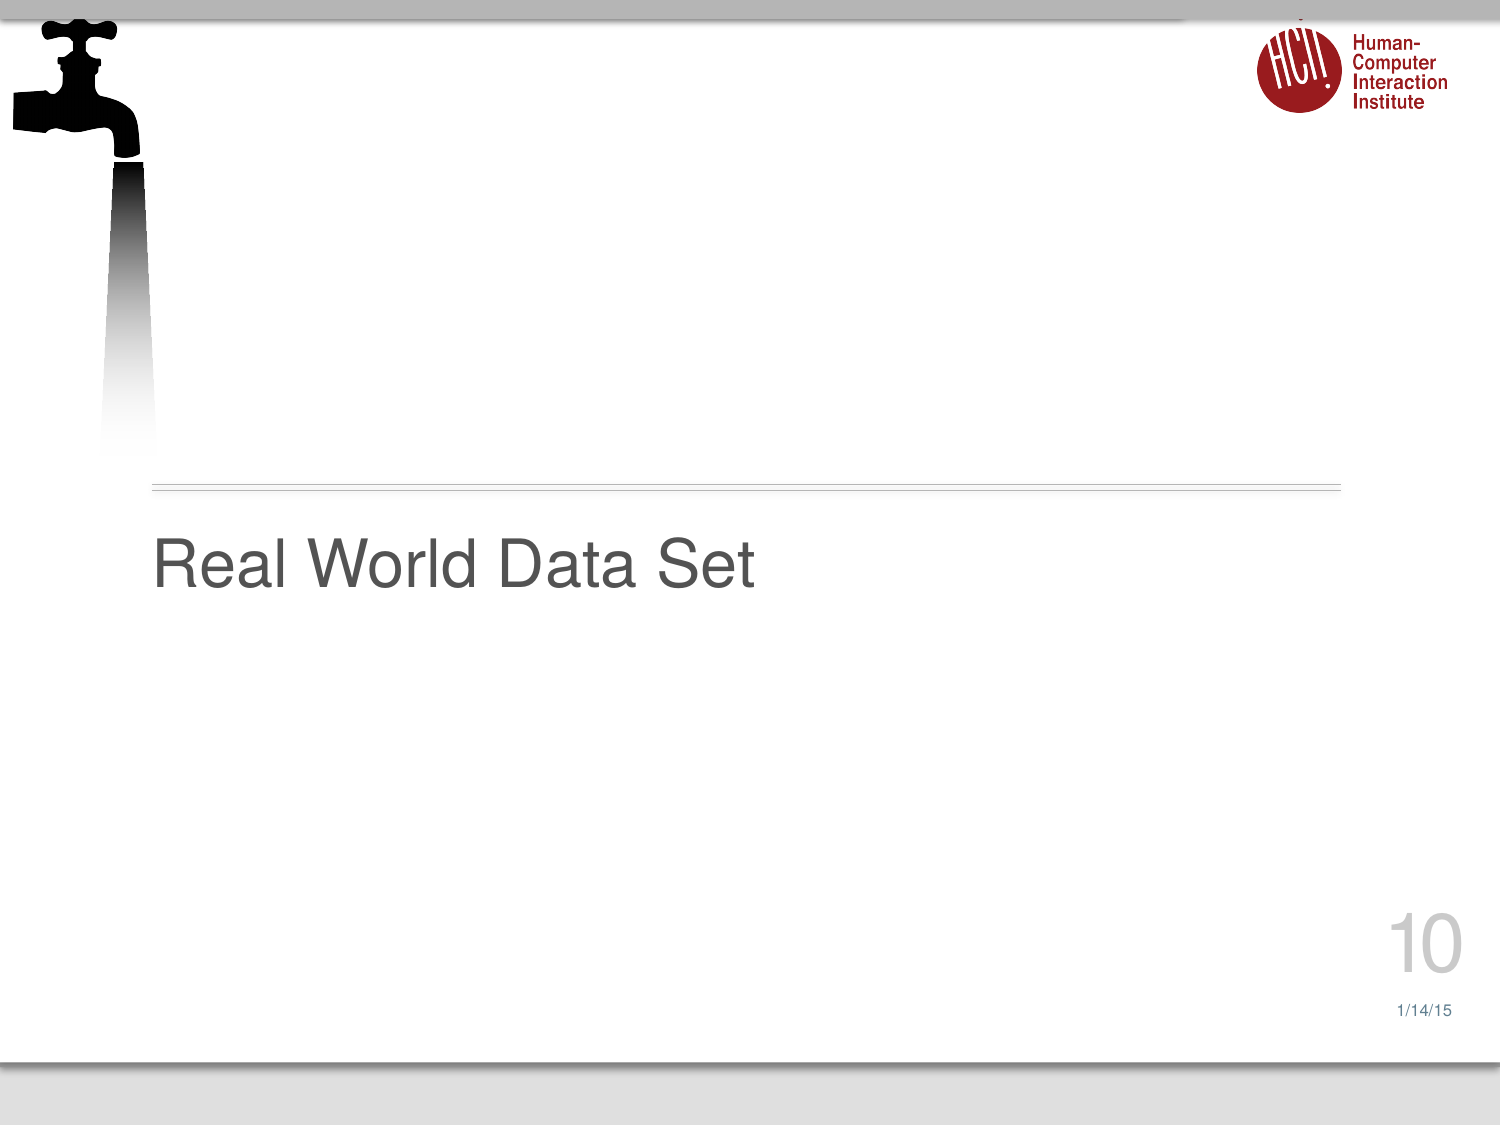

# Real World Data Set
10
1/14/15